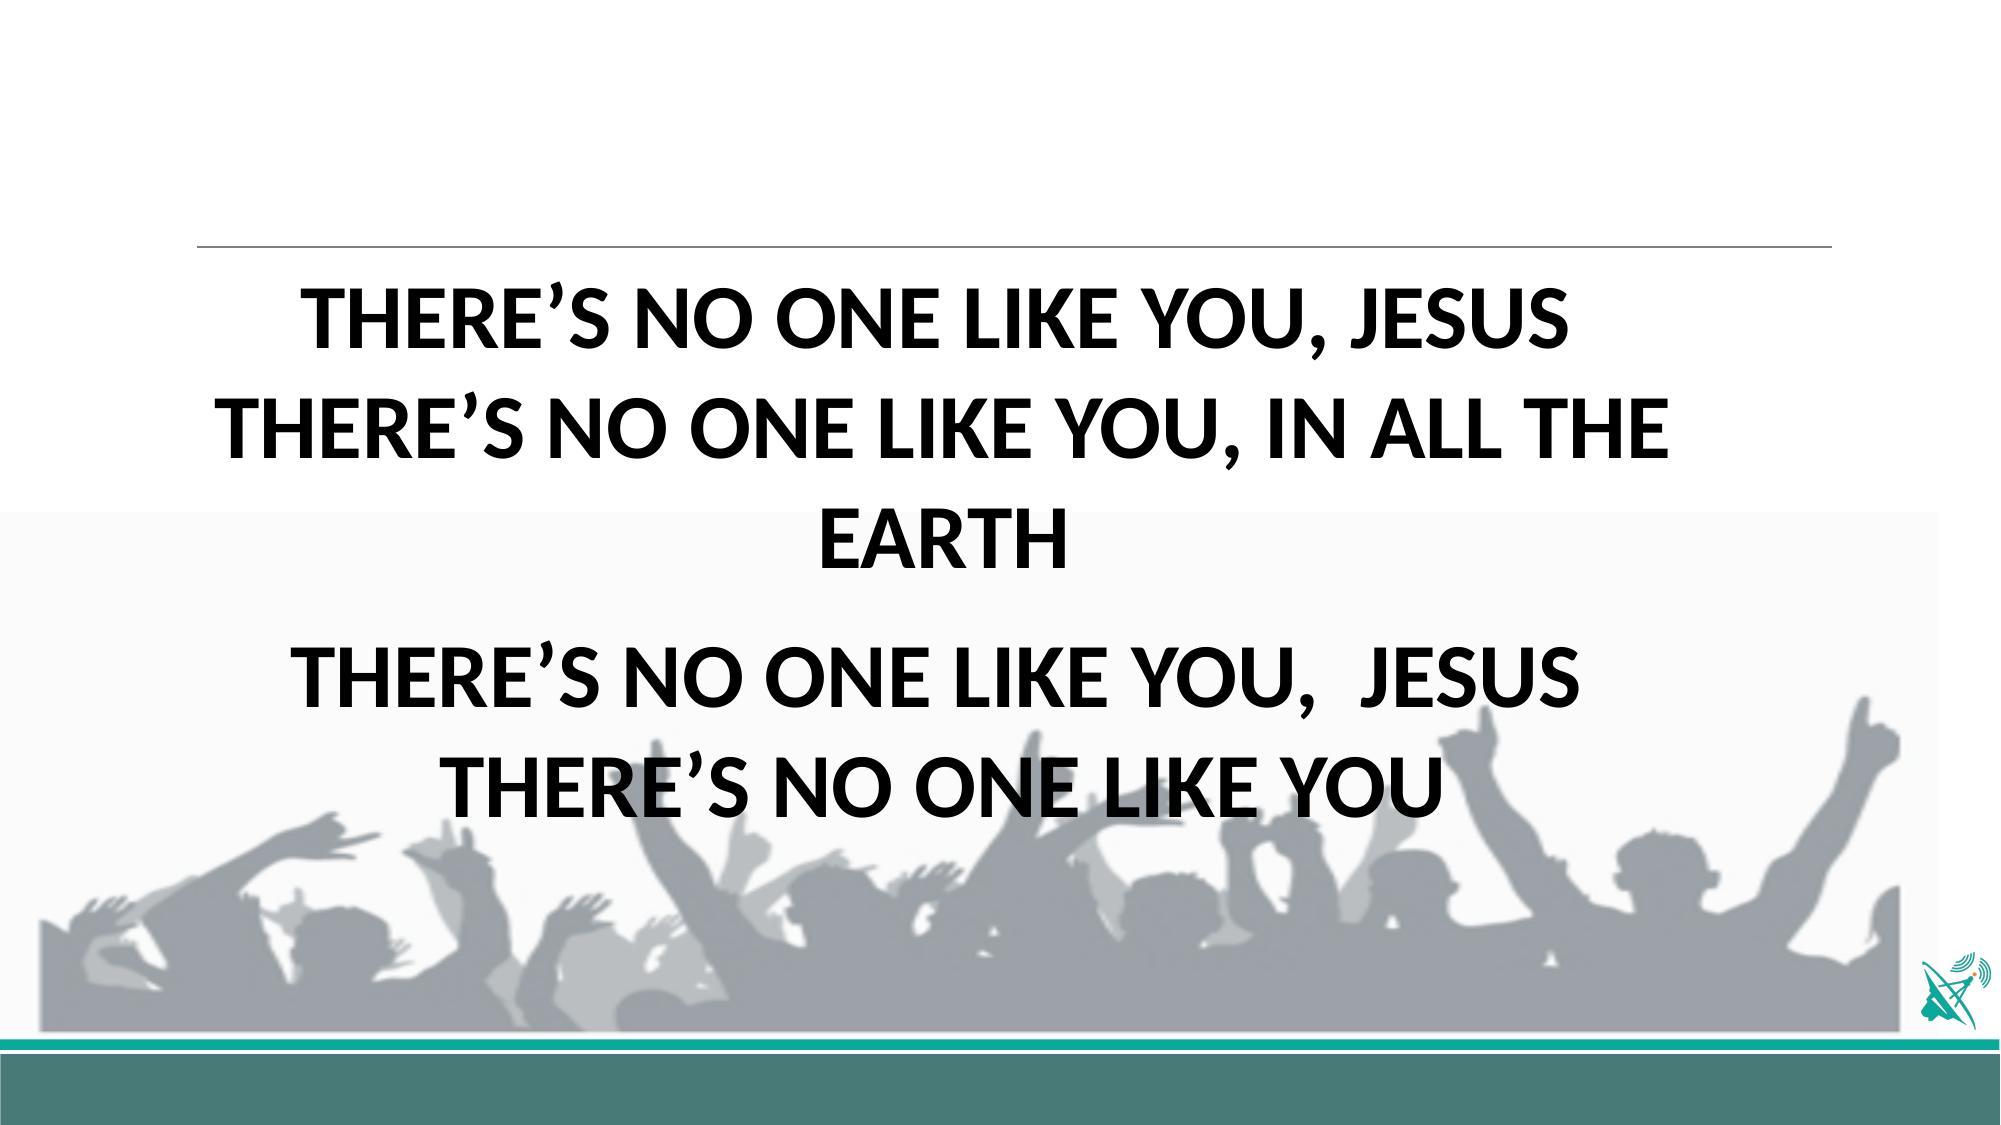

THERE’S NO ONE LIKE YOU, JESUS
THERE’S NO ONE LIKE YOU, IN ALL THE EARTH
THERE’S NO ONE LIKE YOU,  JESUS
THERE’S NO ONE LIKE YOU